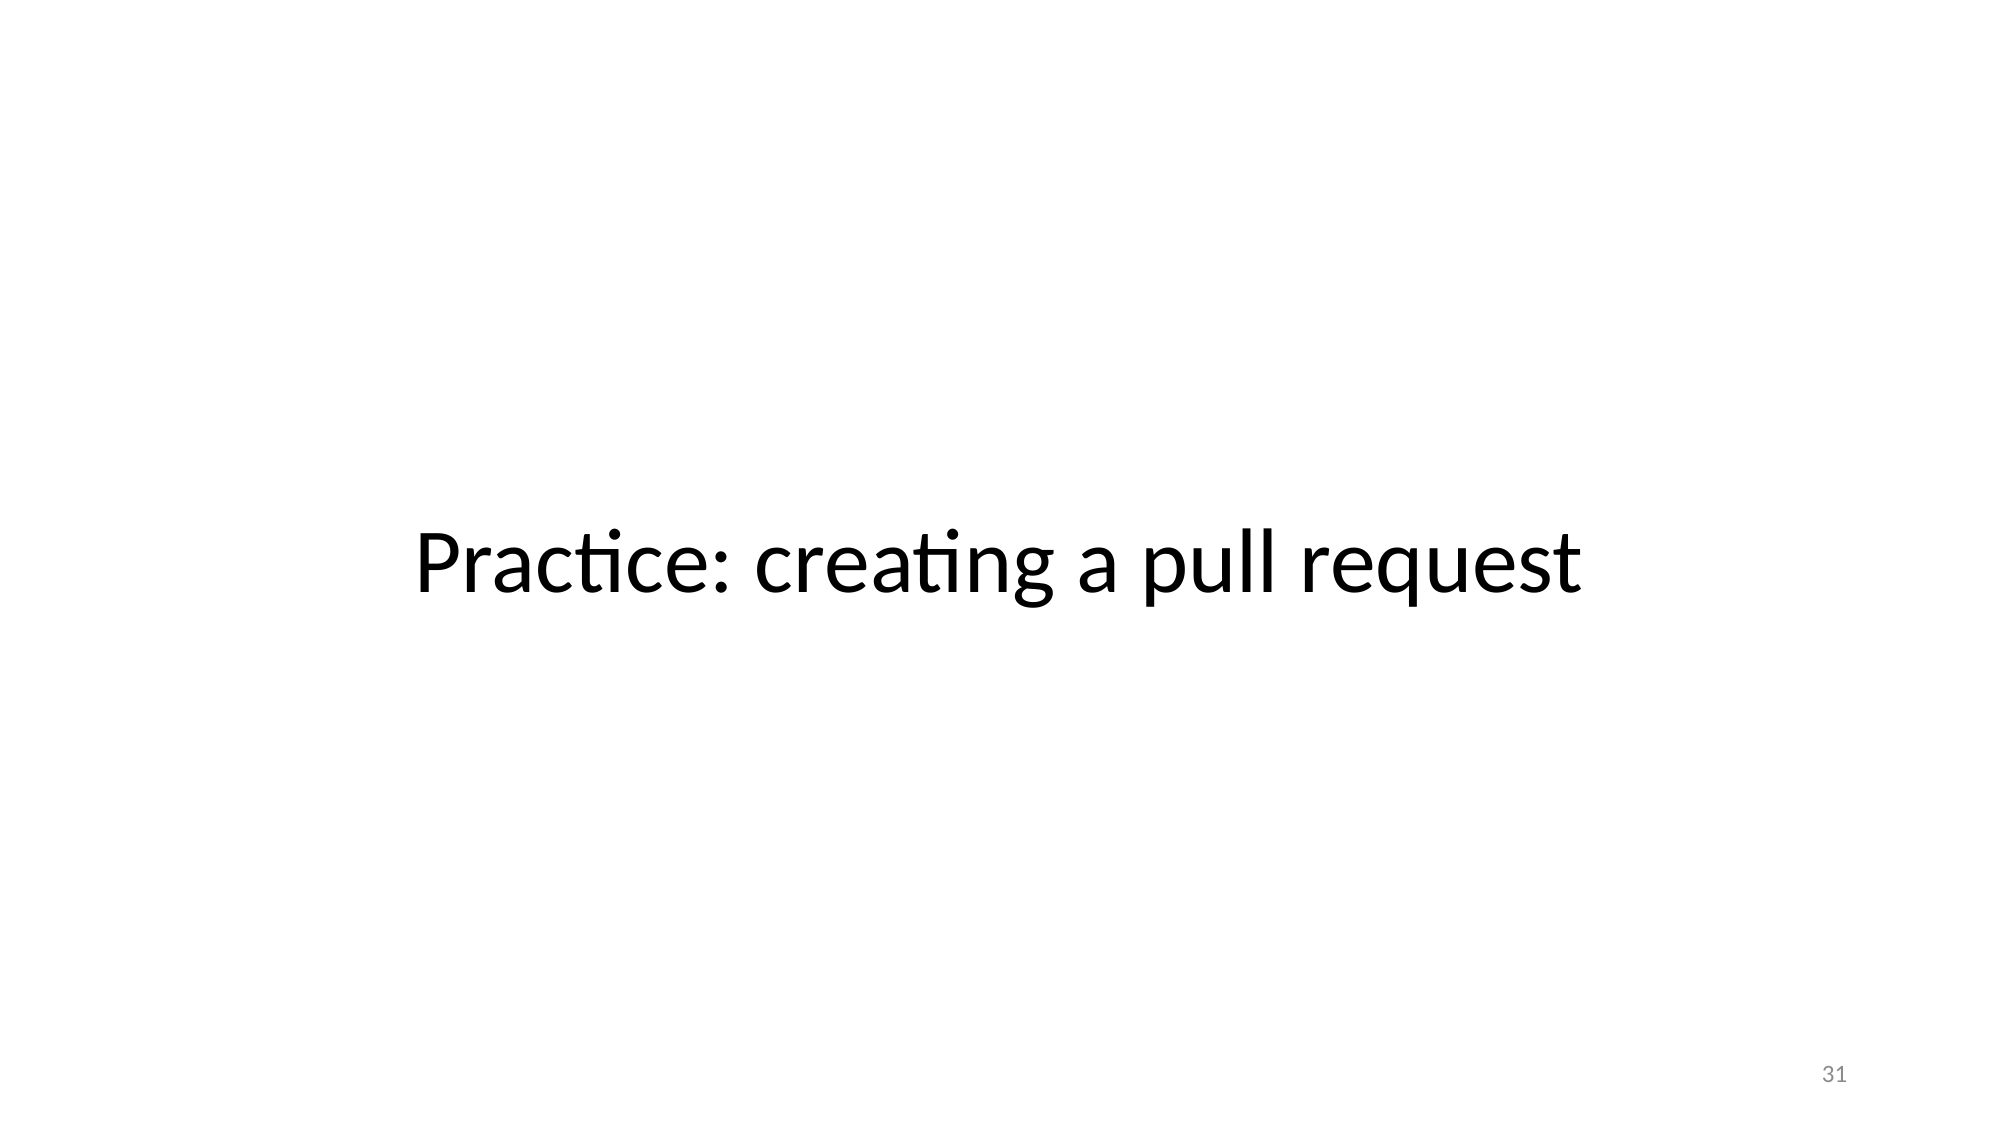

# Practice: creating a pull request
31